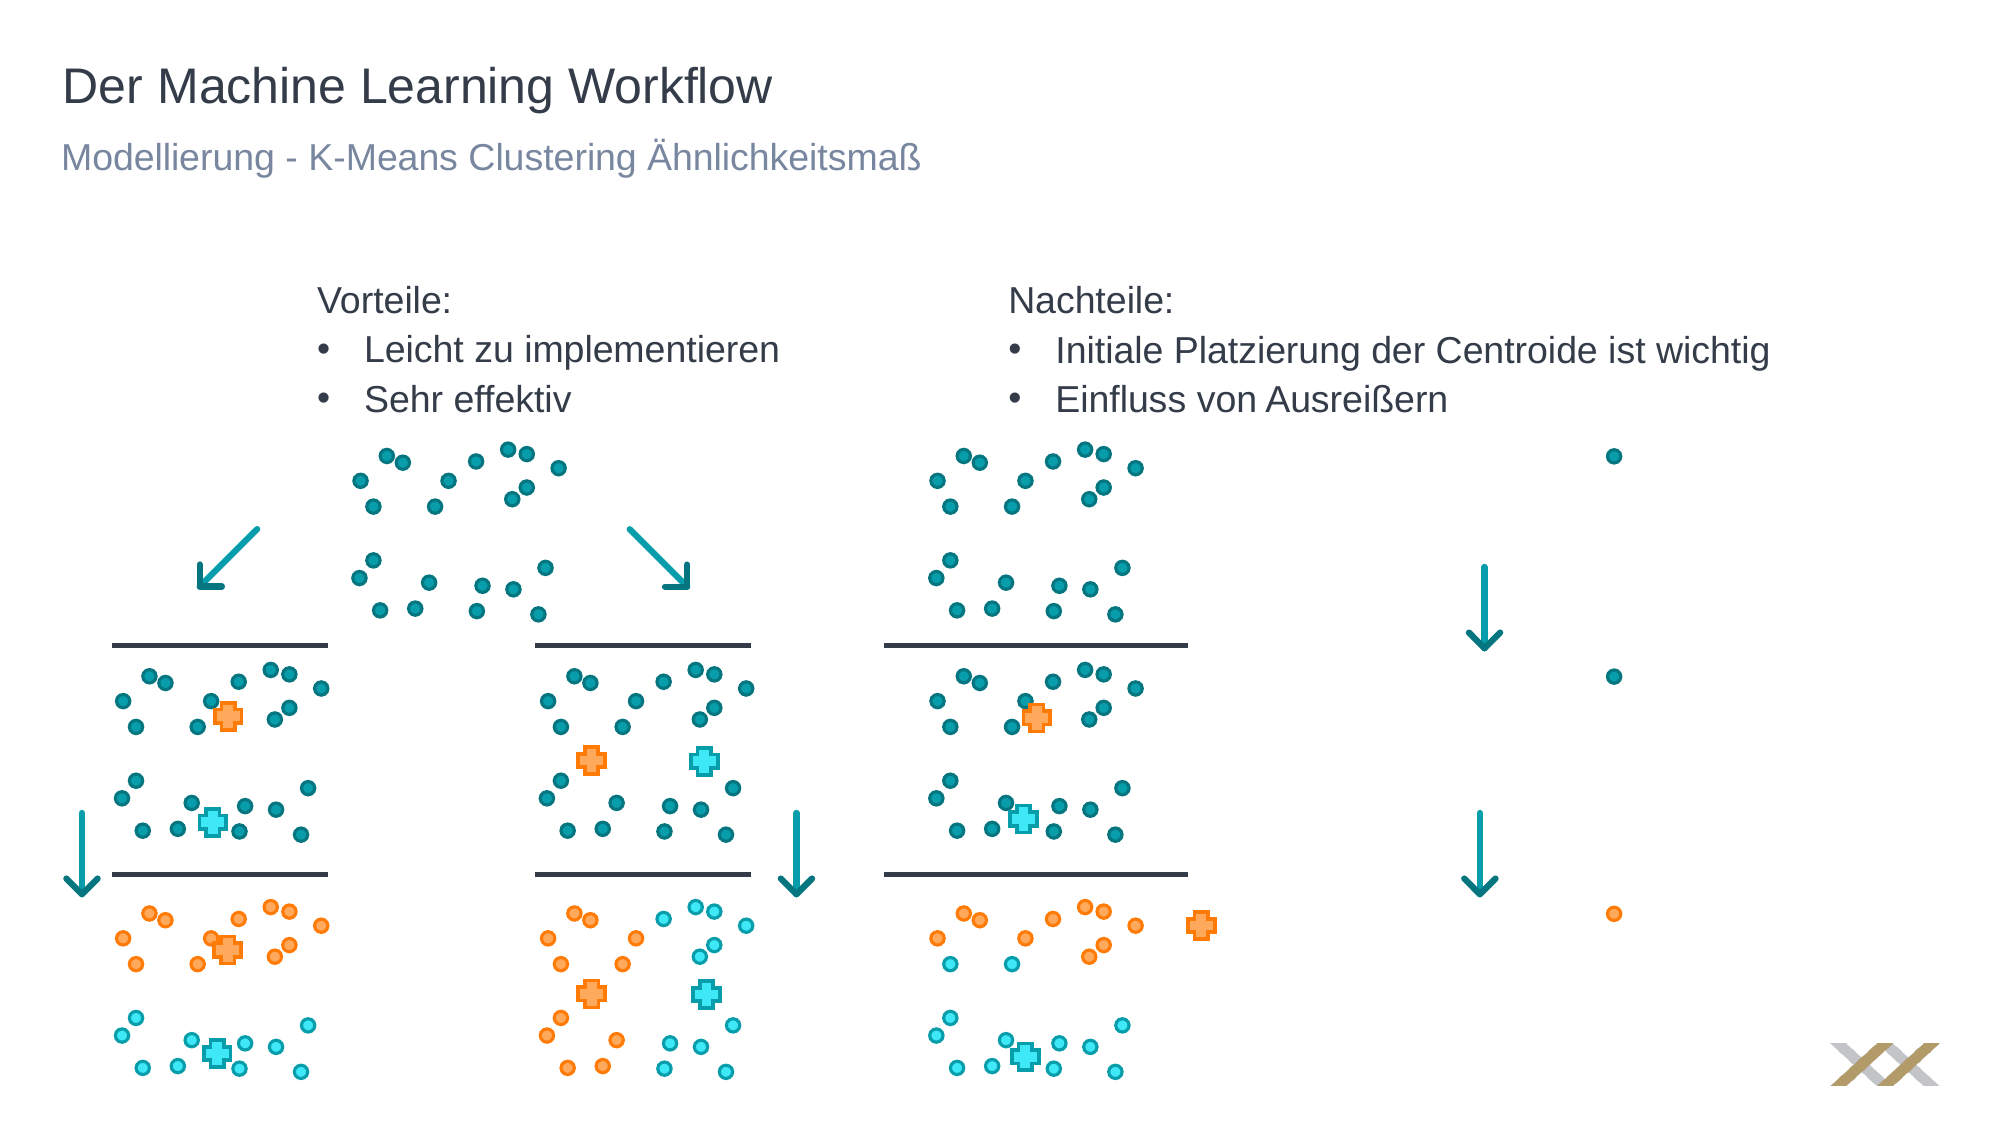

# Der Machine Learning Workflow
Modellierung - K-Means Clustering Ähnlichkeitsmaß
Vorteile:
Leicht zu implementieren
Sehr effektiv
Nachteile:
Initiale Platzierung der Centroide ist wichtig
Einfluss von Ausreißern